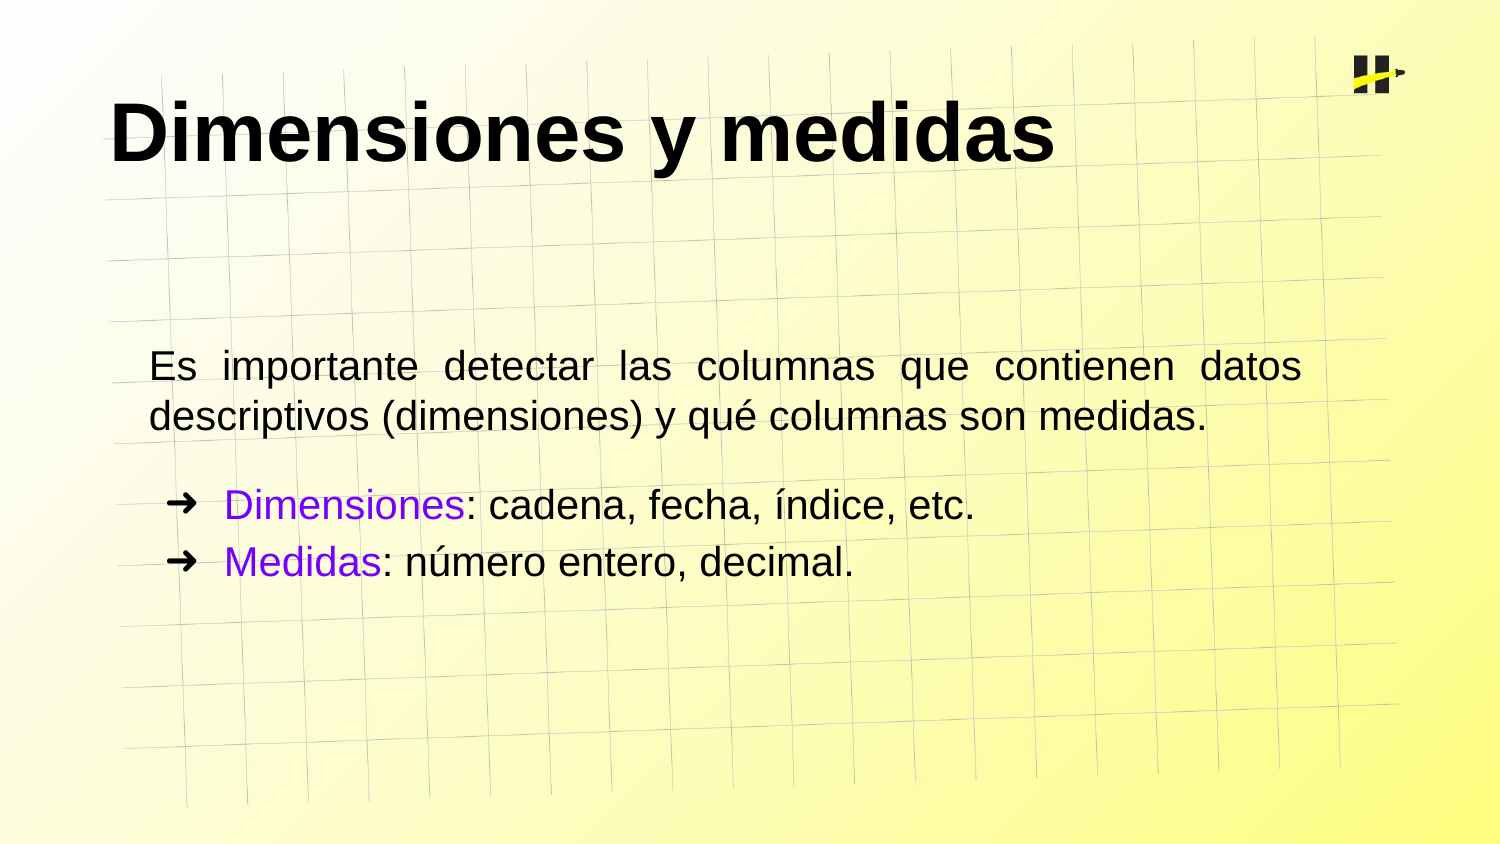

Dimensiones y medidas
Es importante detectar las columnas que contienen datos descriptivos (dimensiones) y qué columnas son medidas.
Dimensiones: cadena, fecha, índice, etc.
Medidas: número entero, decimal.